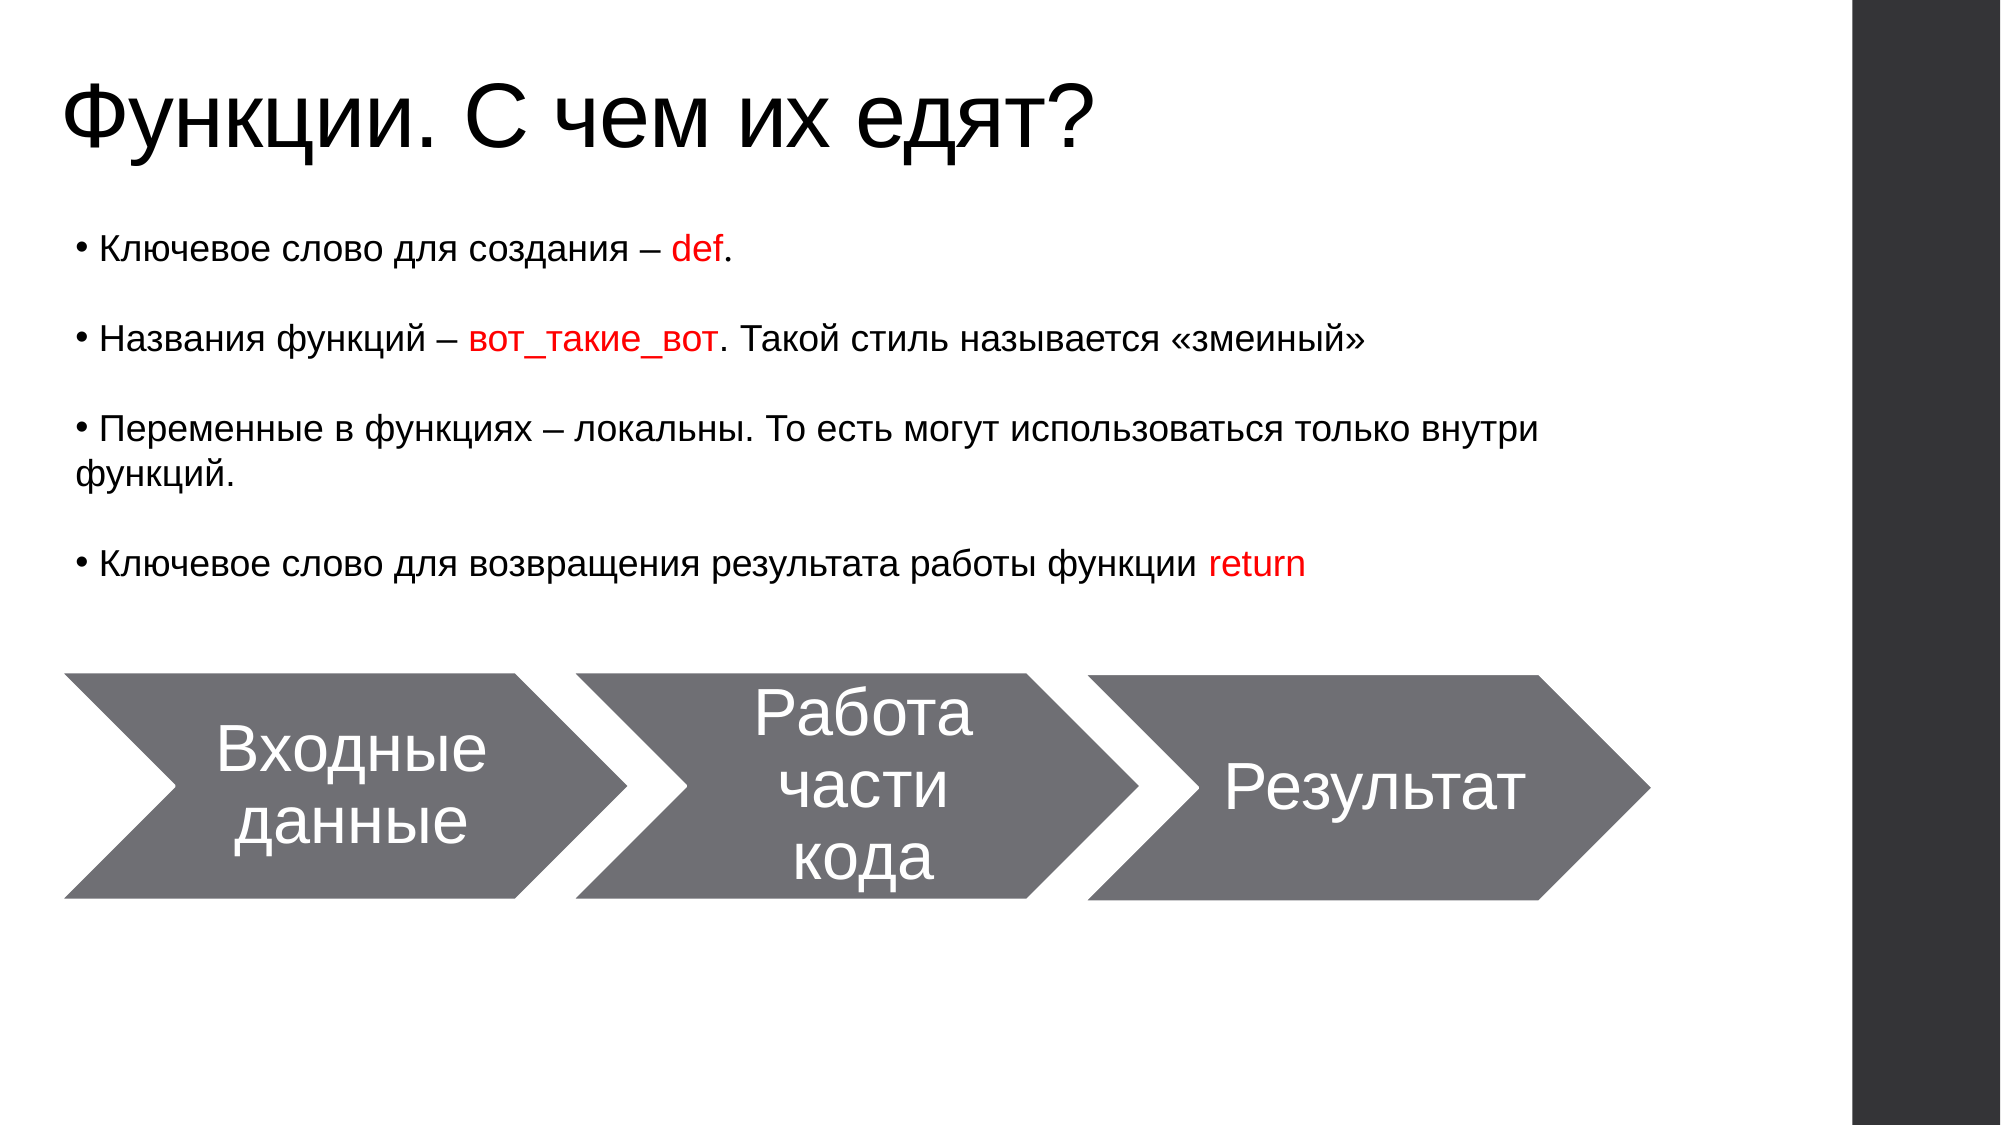

Функции. С чем их едят?
 Ключевое слово для создания – def.

 Названия функций – вот_такие_вот. Такой стиль называется «змеиный»

 Переменные в функциях – локальны. То есть могут использоваться только внутри функций.

 Ключевое слово для возвращения результата работы функции return
Входные данные
Работа части кода
Результат